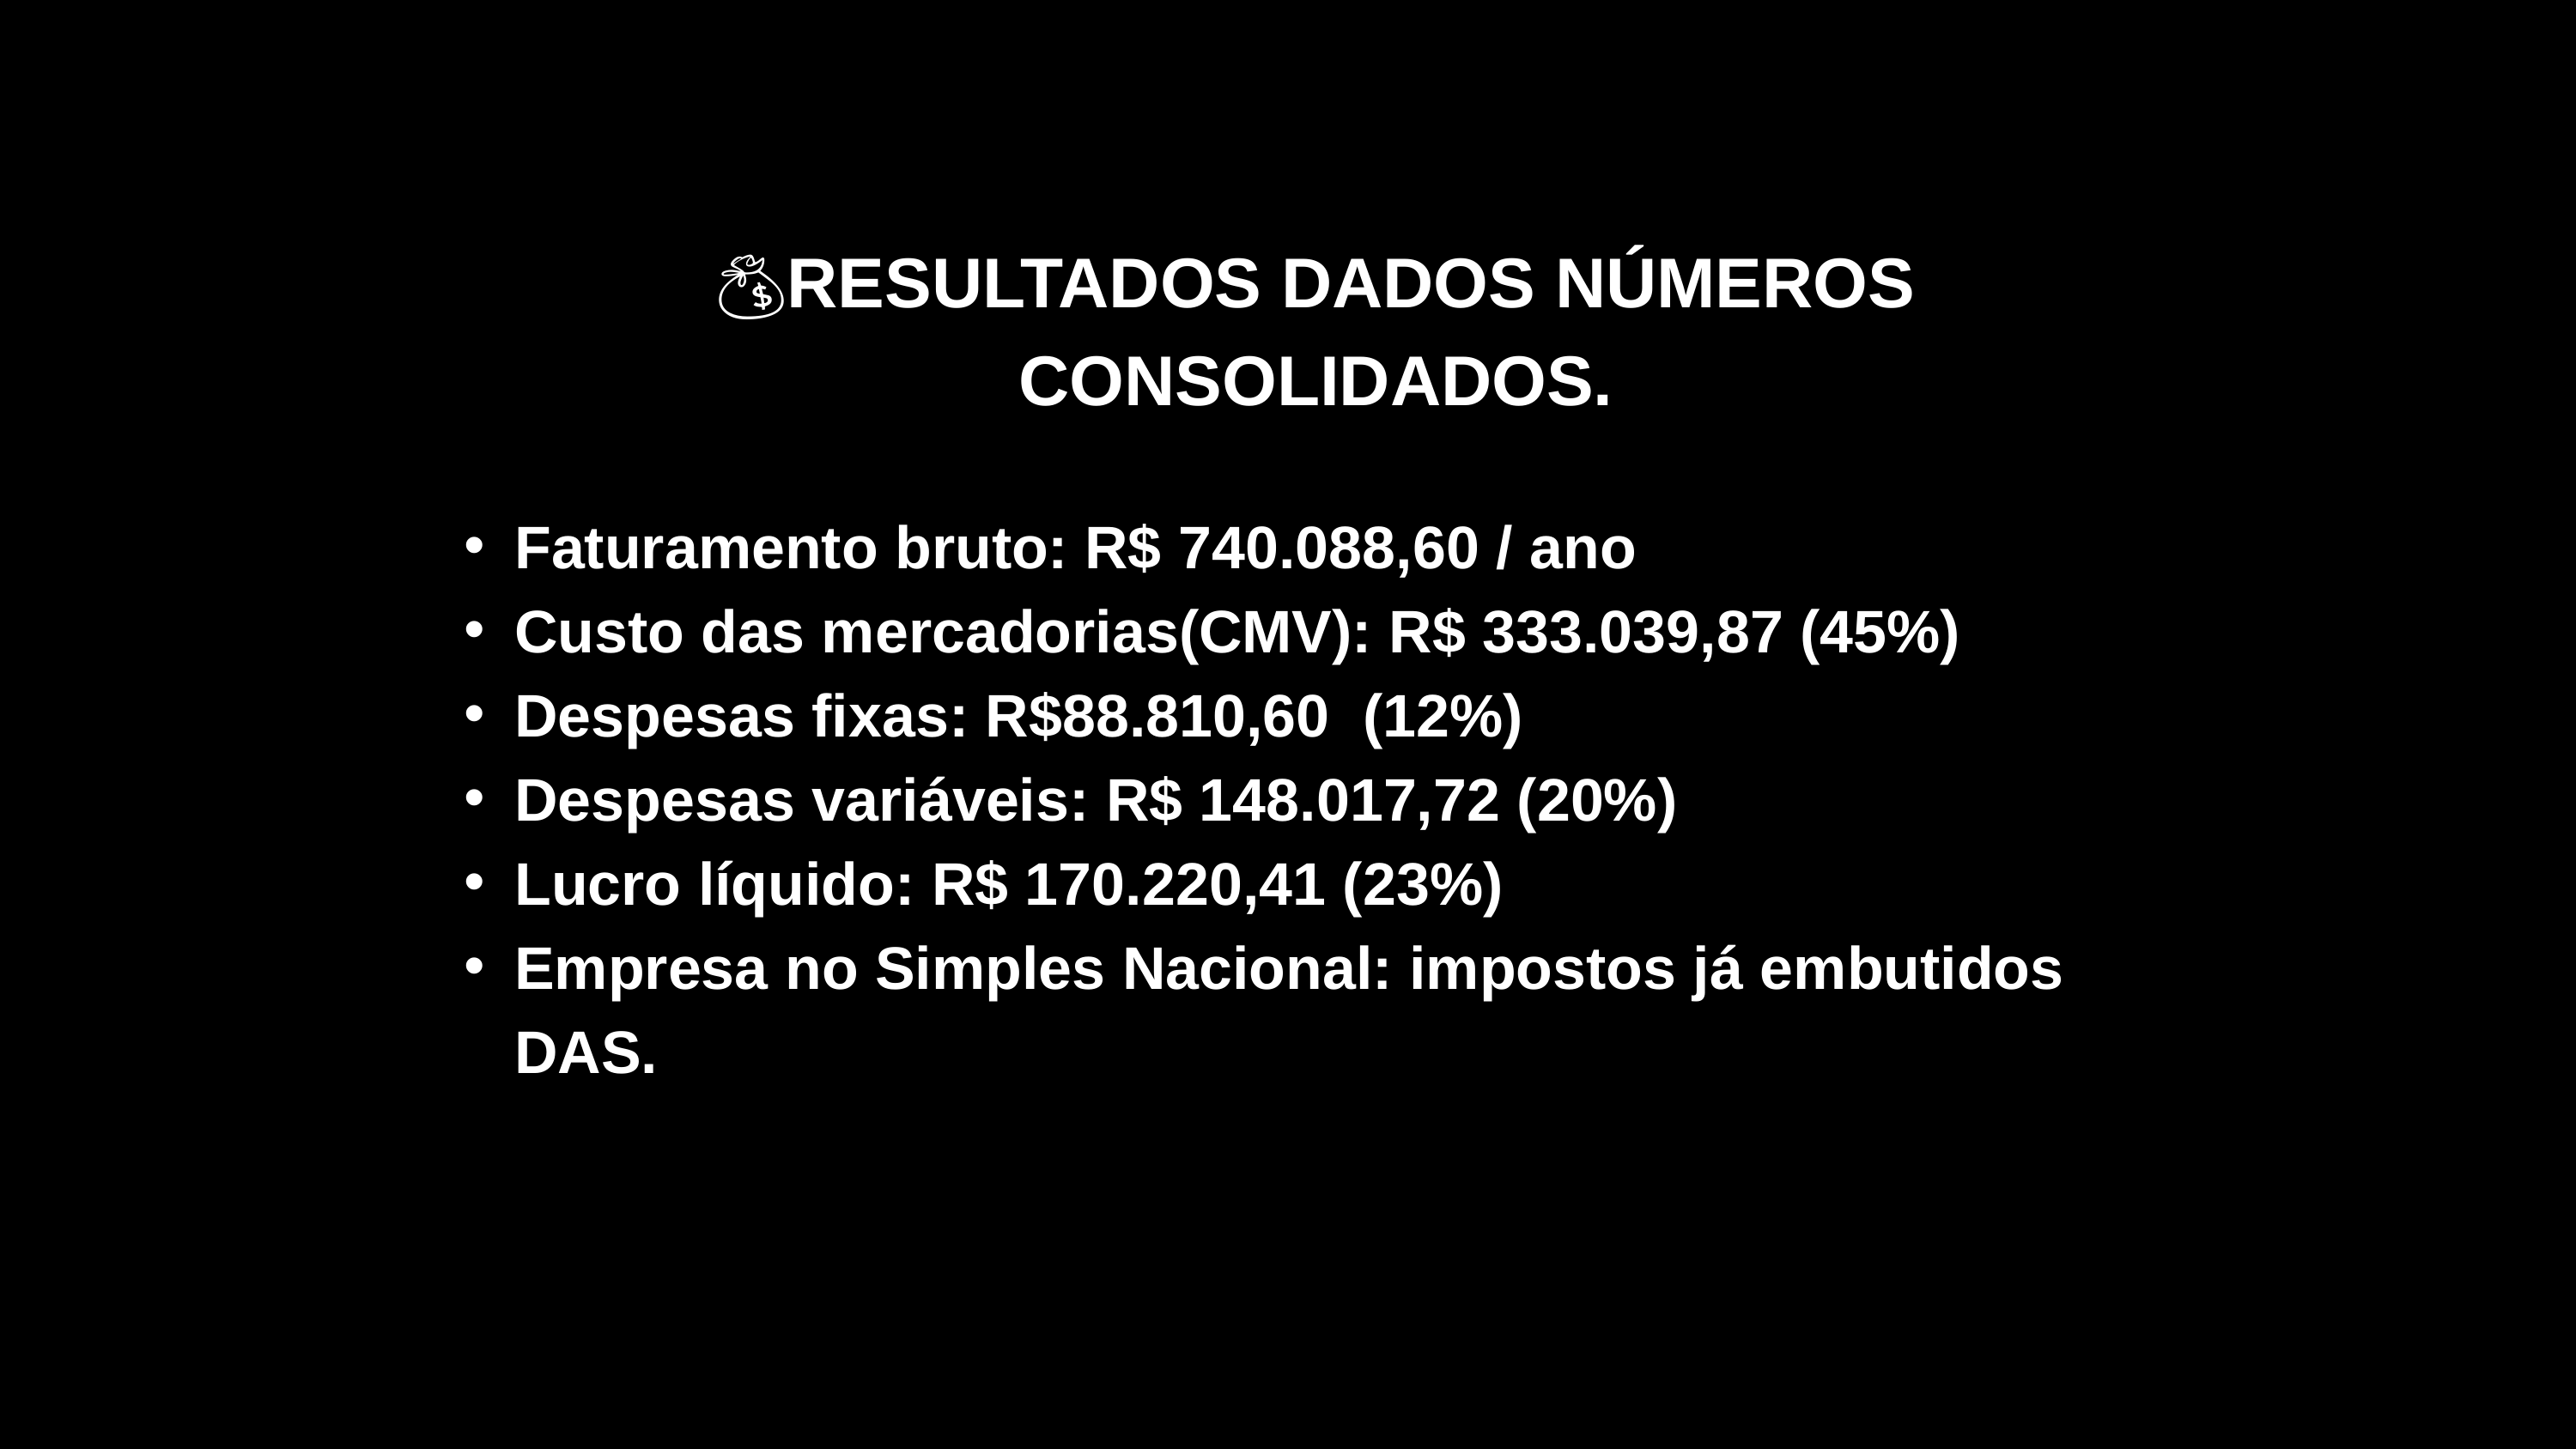

💰RESULTADOS DADOS NÚMEROS CONSOLIDADOS.

Faturamento bruto: R$ 740.088,60 / ano
Custo das mercadorias(CMV): R$ 333.039,87 (45%)
Despesas fixas: R$88.810,60  (12%)
Despesas variáveis: R$ 148.017,72 (20%)
Lucro líquido: R$ 170.220,41 (23%)
Empresa no Simples Nacional: impostos já embutidos  DAS.